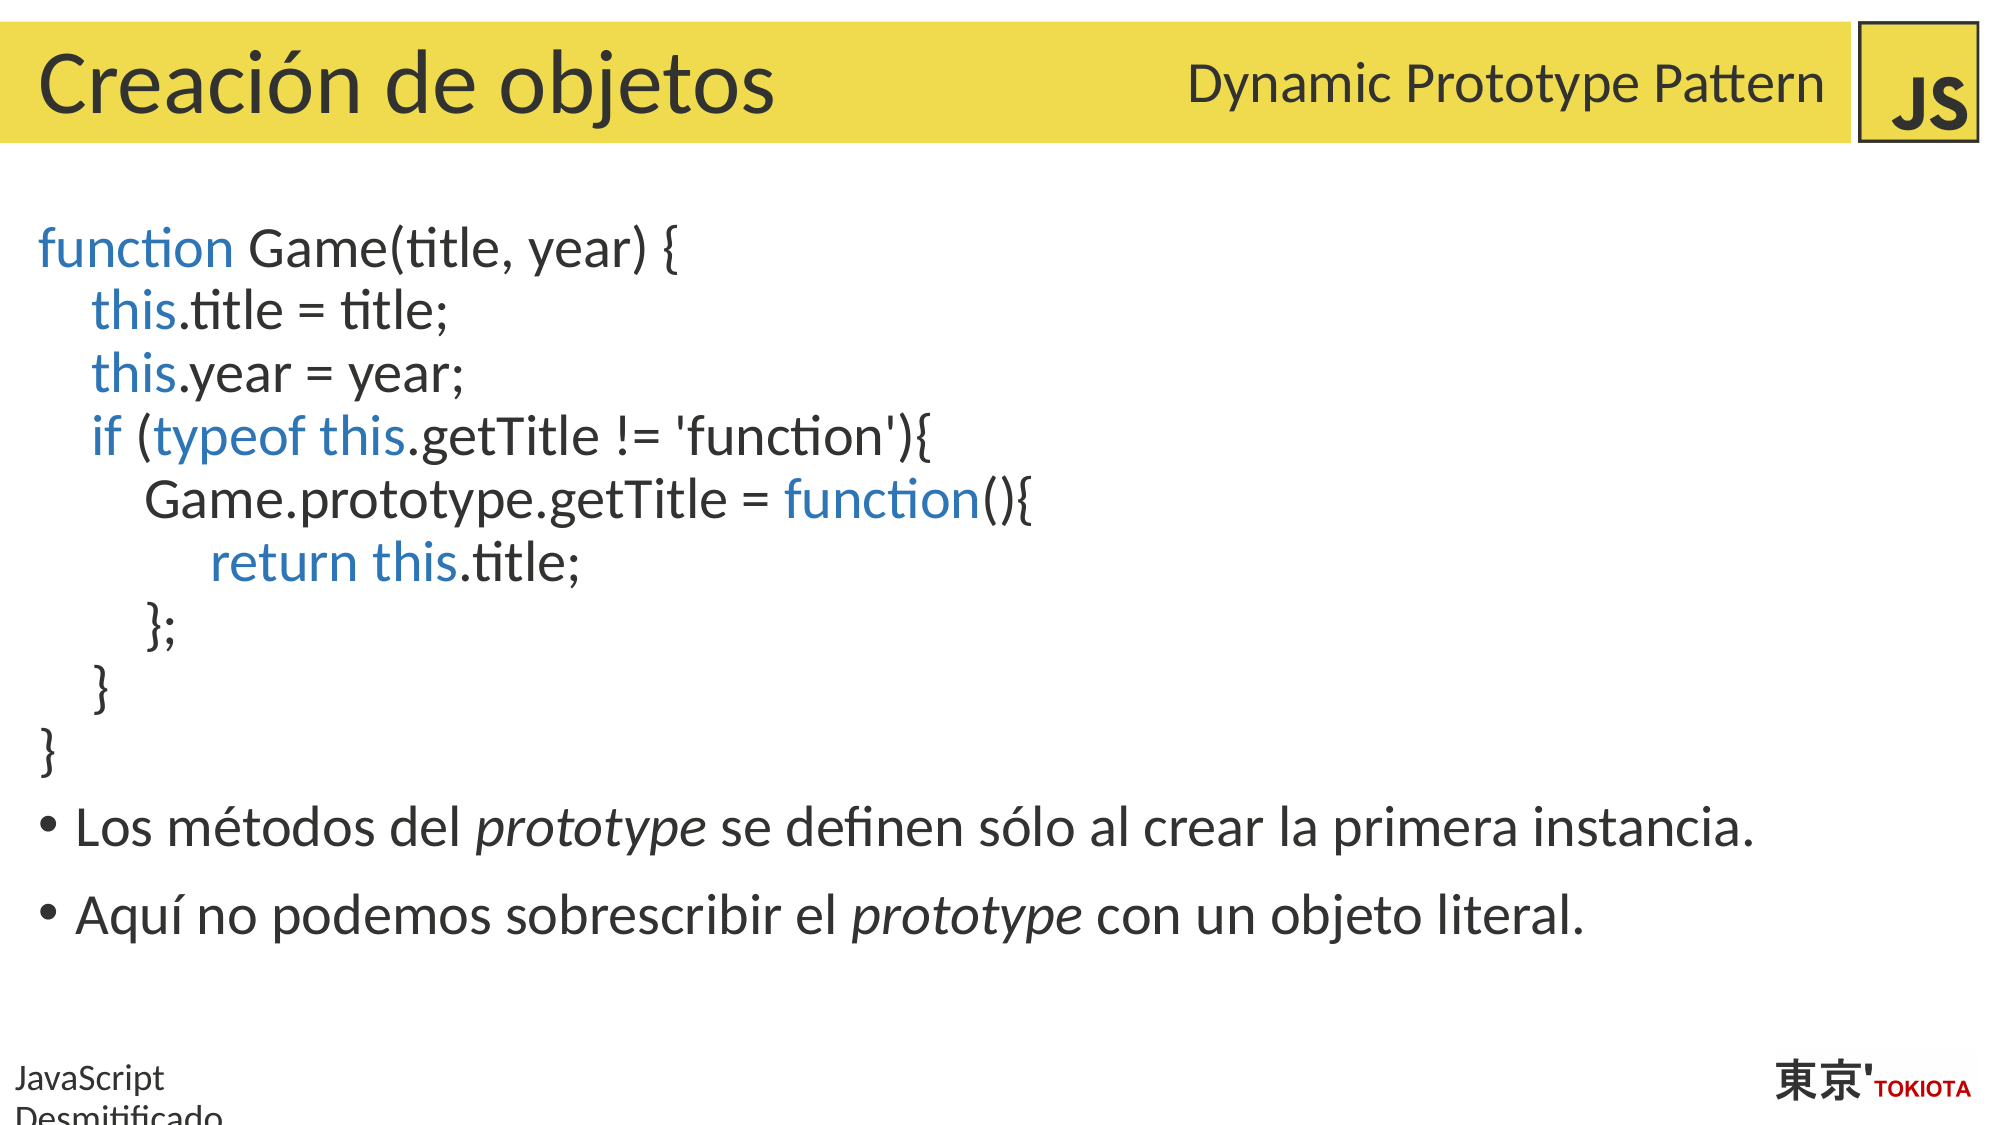

# Creación de objetos
Dynamic Prototype Pattern
function Game(title, year) {
    this.title = title;
    this.year = year;
    if (typeof this.getTitle != 'function'){
        Game.prototype.getTitle = function(){
             return this.title;
        };
    }
}
Los métodos del prototype se definen sólo al crear la primera instancia.
Aquí no podemos sobrescribir el prototype con un objeto literal.